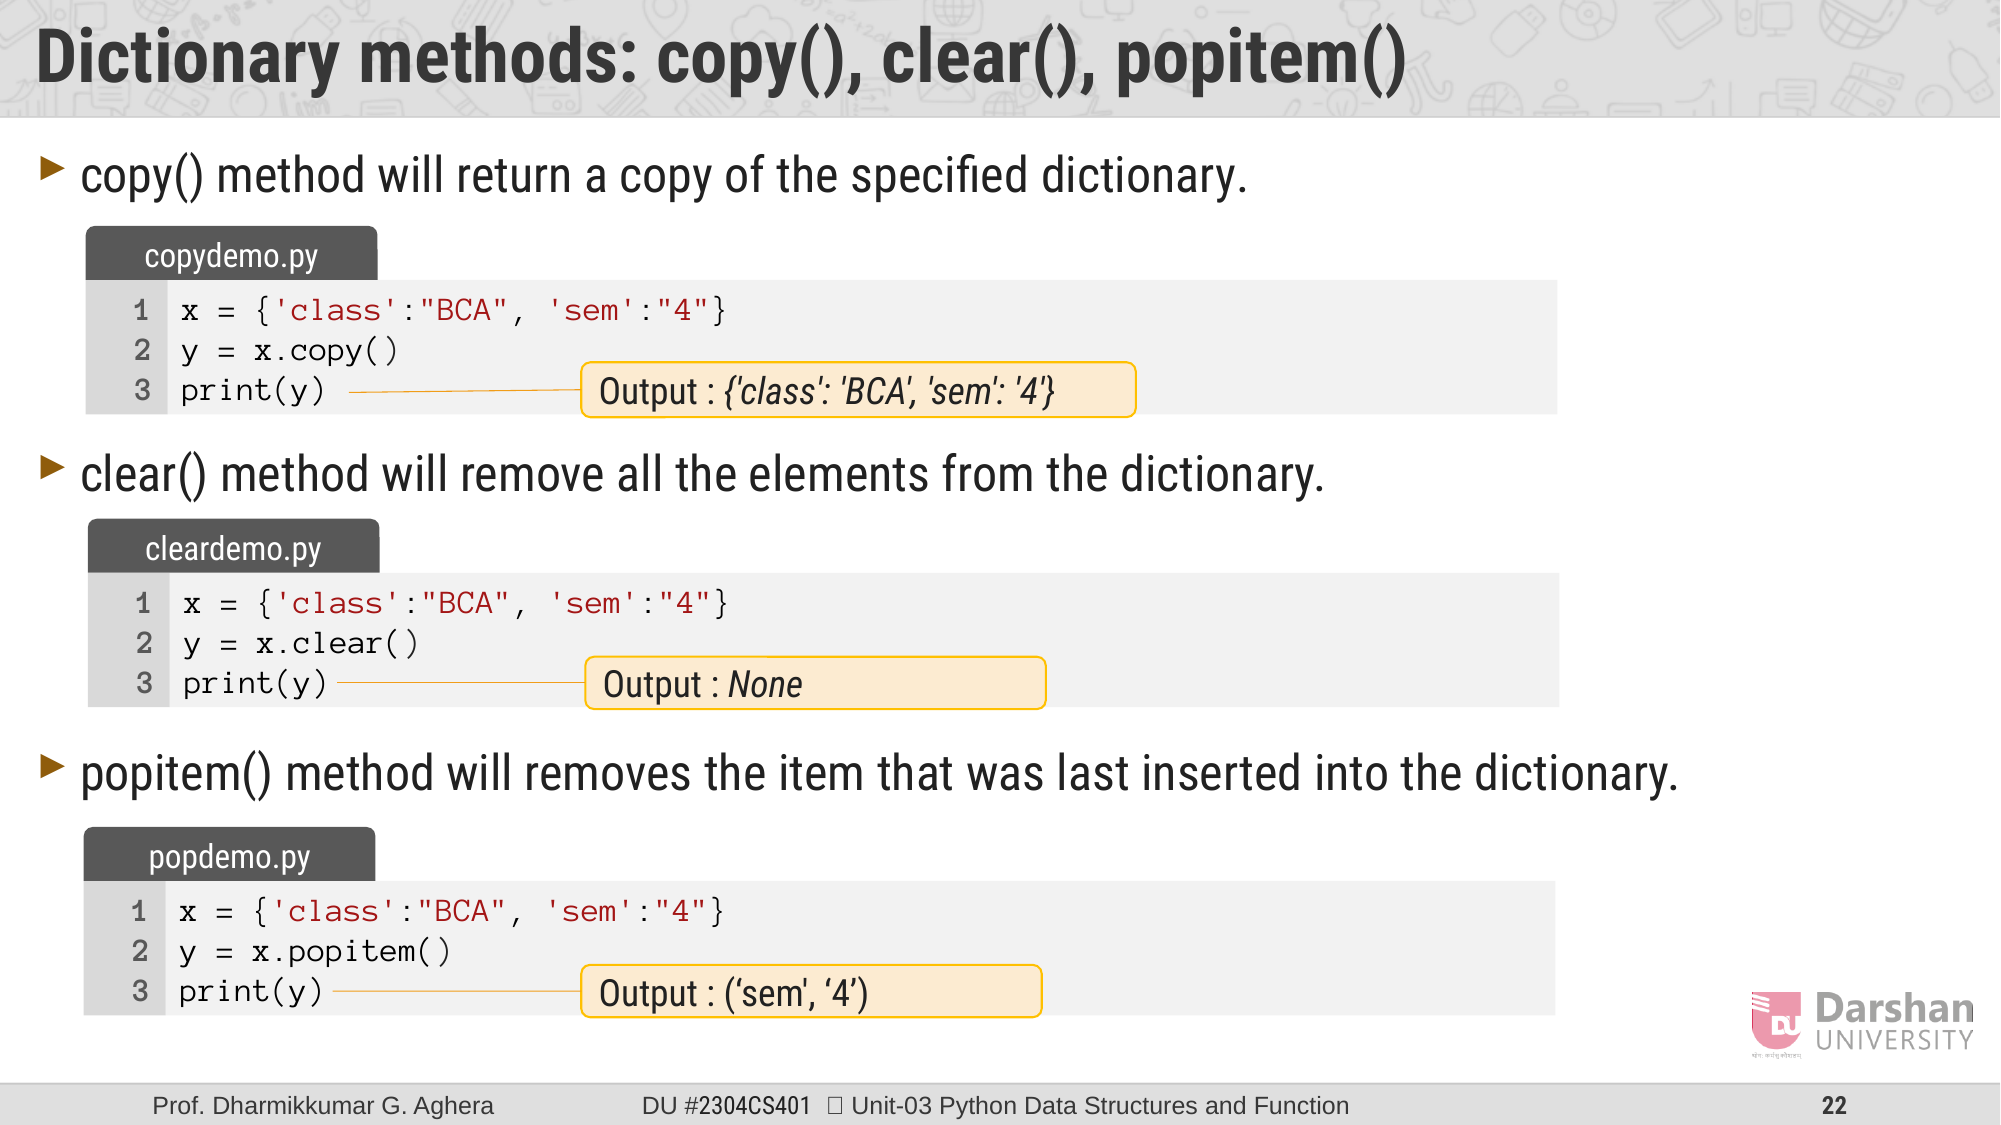

# Dictionary methods: copy(), clear(), popitem()
copy() method will return a copy of the specified dictionary.

clear() method will remove all the elements from the dictionary.

popitem() method will removes the item that was last inserted into the dictionary.

copydemo.py
1
2
3
x = {'class':"BCA", 'sem':"4"}
y = x.copy()
print(y)
Output : {'class': 'BCA', 'sem': '4'}
cleardemo.py
1
2
3
x = {'class':"BCA", 'sem':"4"}
y = x.clear()
print(y)
Output : None
popdemo.py
1
2
3
x = {'class':"BCA", 'sem':"4"}
y = x.popitem()
print(y)
Output : (‘sem', ‘4’)